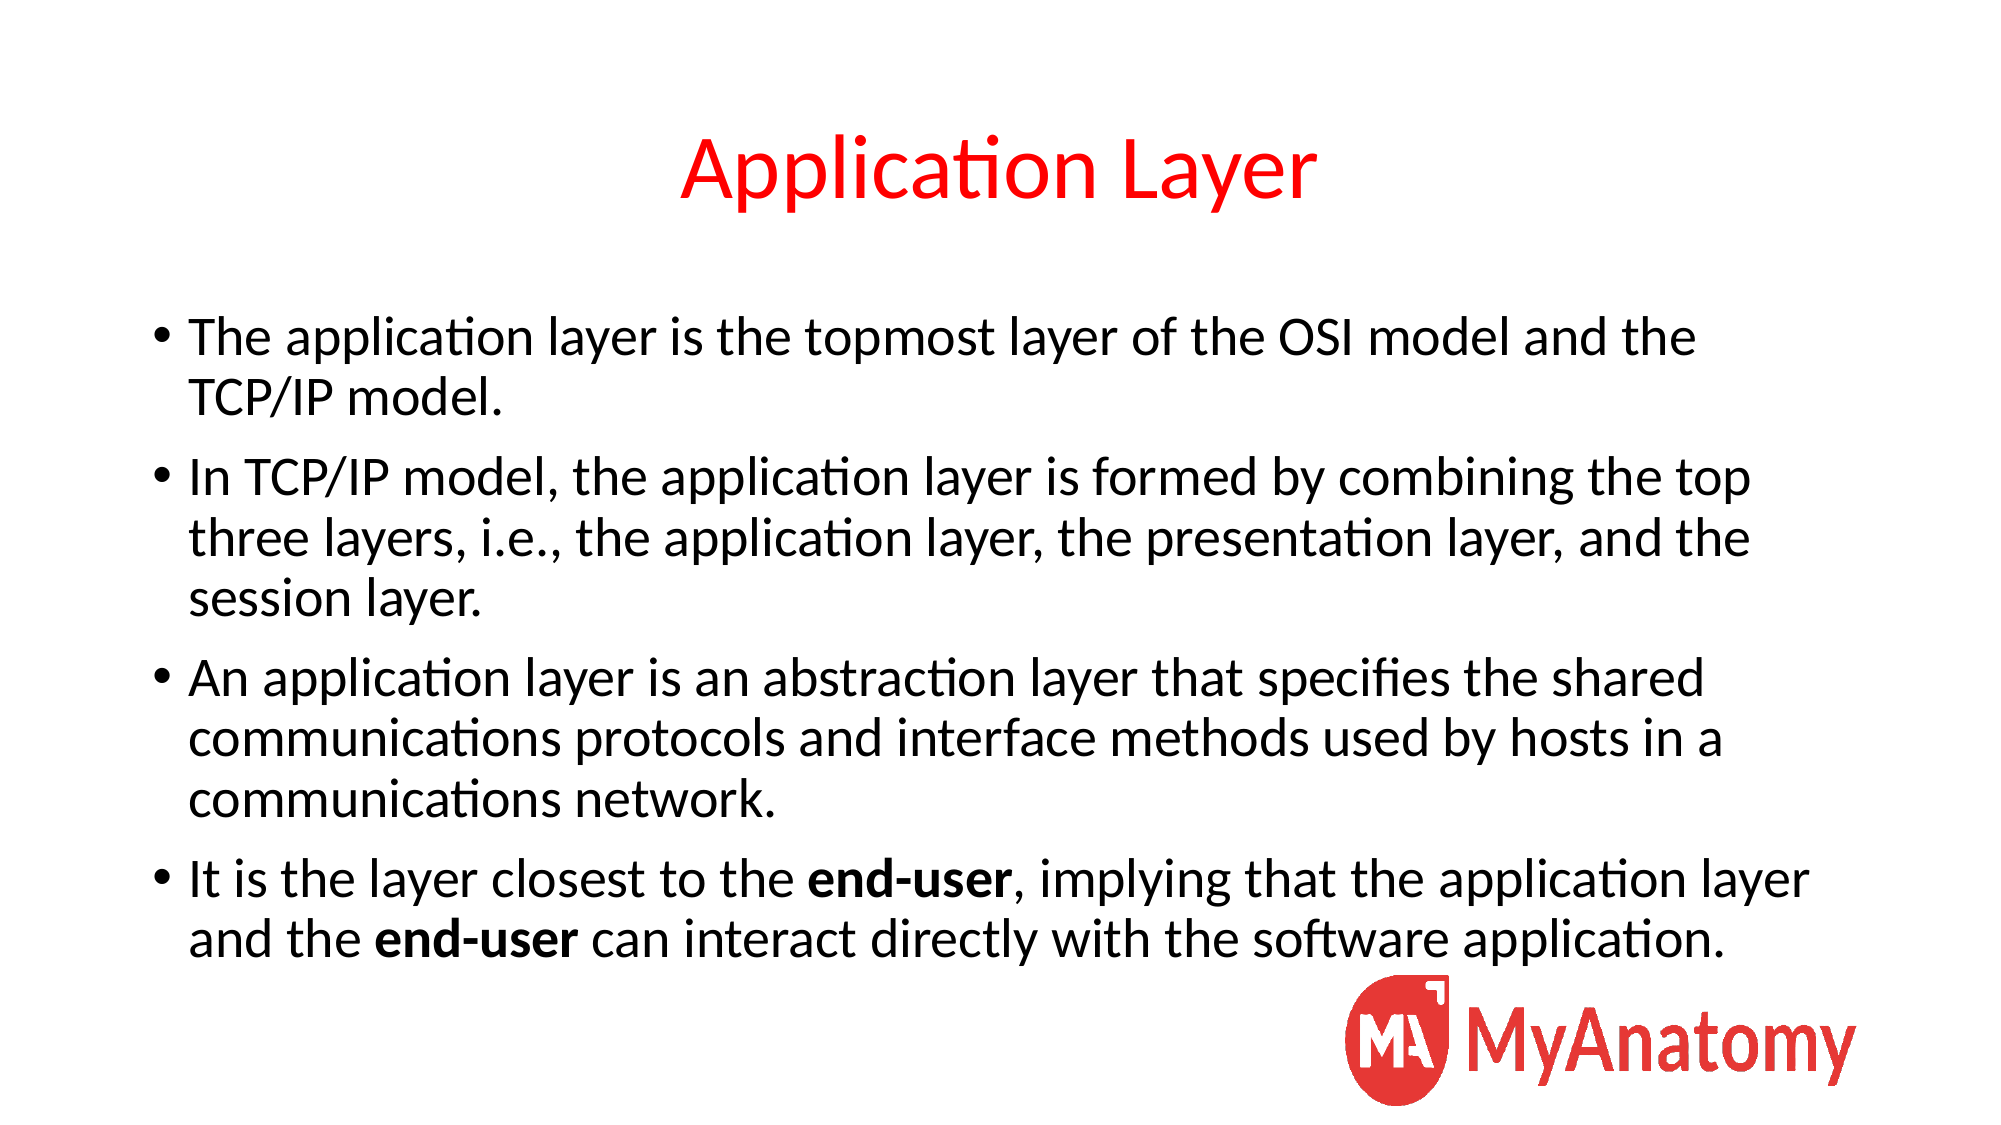

# Application Layer
The application layer is the topmost layer of the OSI model and the TCP/IP model.
In TCP/IP model, the application layer is formed by combining the top three layers, i.e., the application layer, the presentation layer, and the session layer.
An application layer is an abstraction layer that specifies the shared communications protocols and interface methods used by hosts in a communications network.
It is the layer closest to the end-user, implying that the application layer and the end-user can interact directly with the software application.